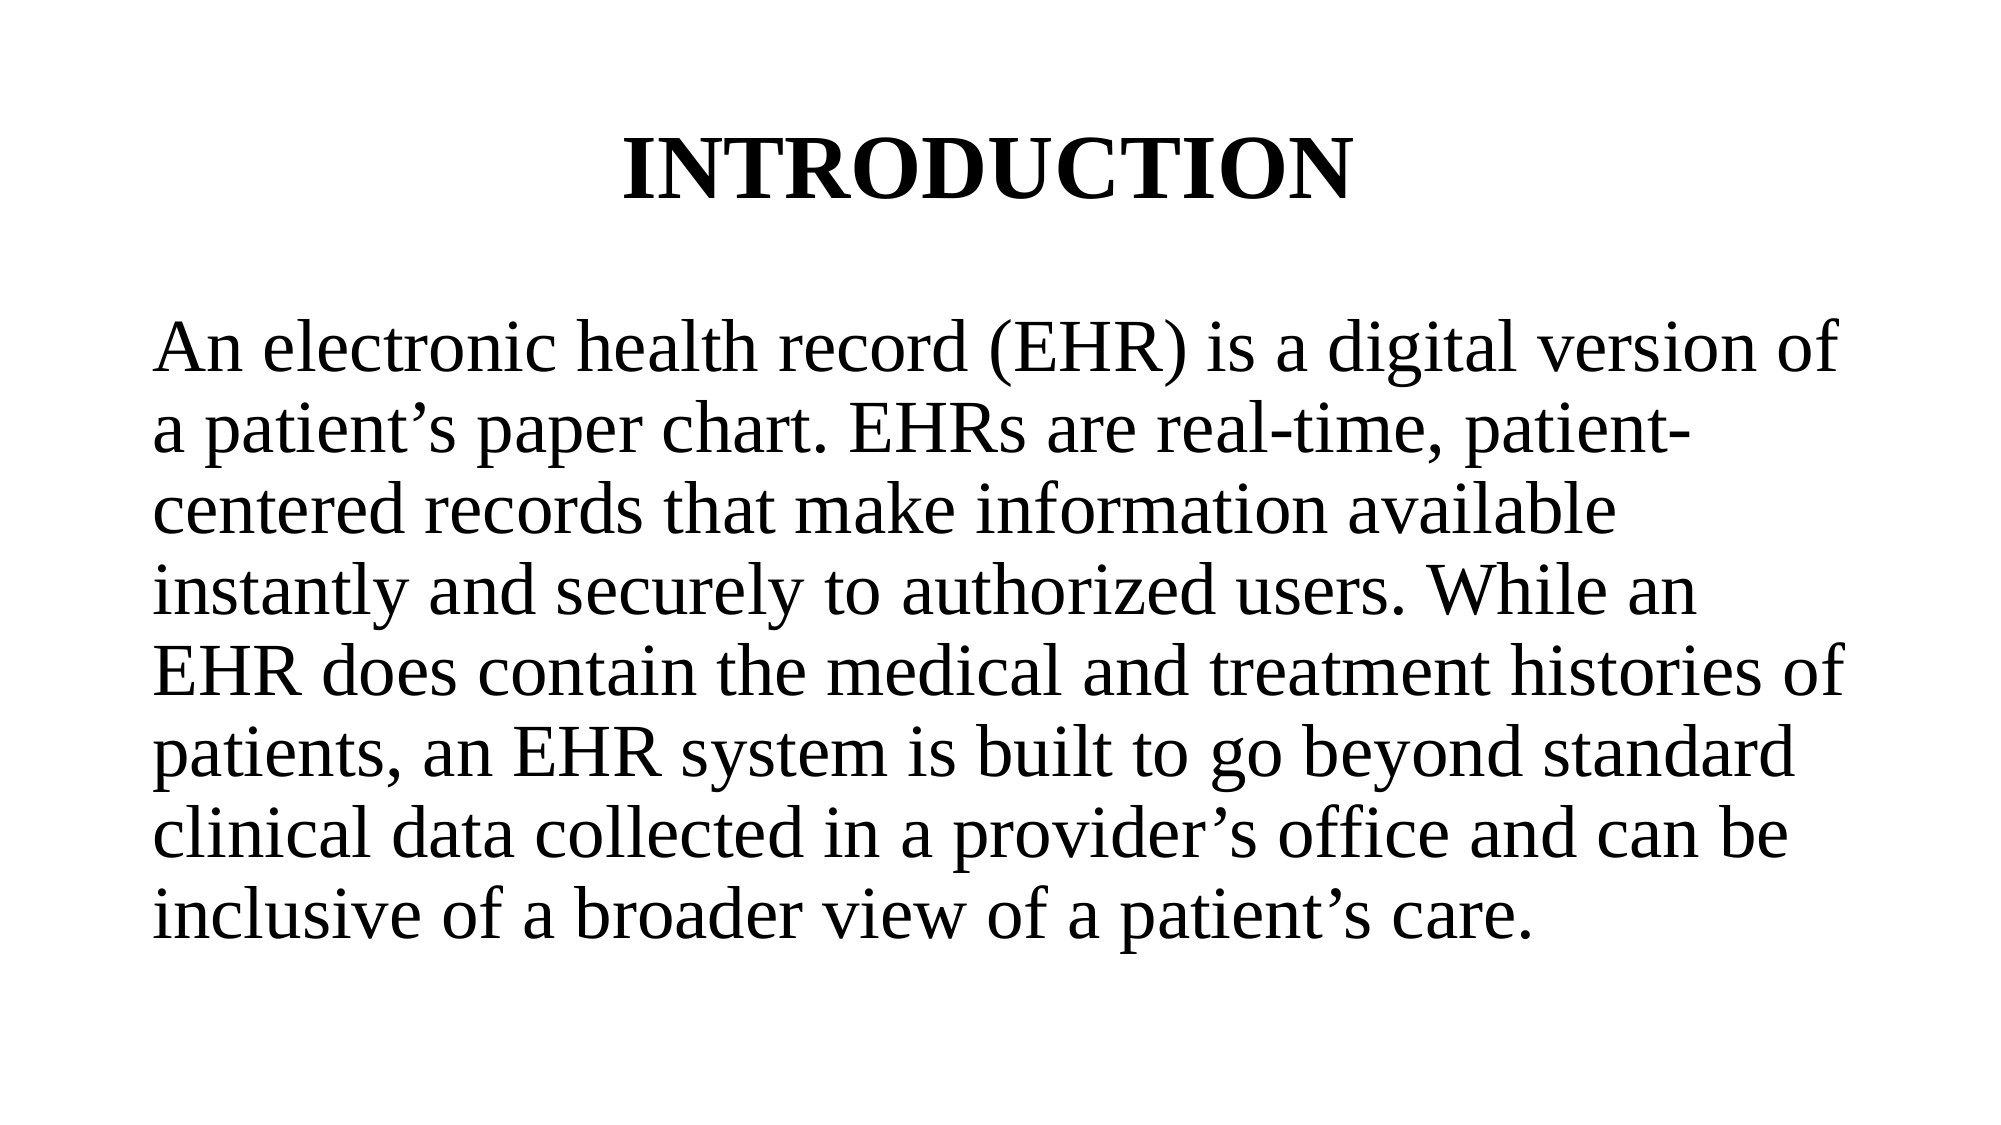

# INTRODUCTION
An electronic health record (EHR) is a digital version of a patient’s paper chart. EHRs are real-time, patient-centered records that make information available instantly and securely to authorized users. While an EHR does contain the medical and treatment histories of patients, an EHR system is built to go beyond standard clinical data collected in a provider’s office and can be inclusive of a broader view of a patient’s care.